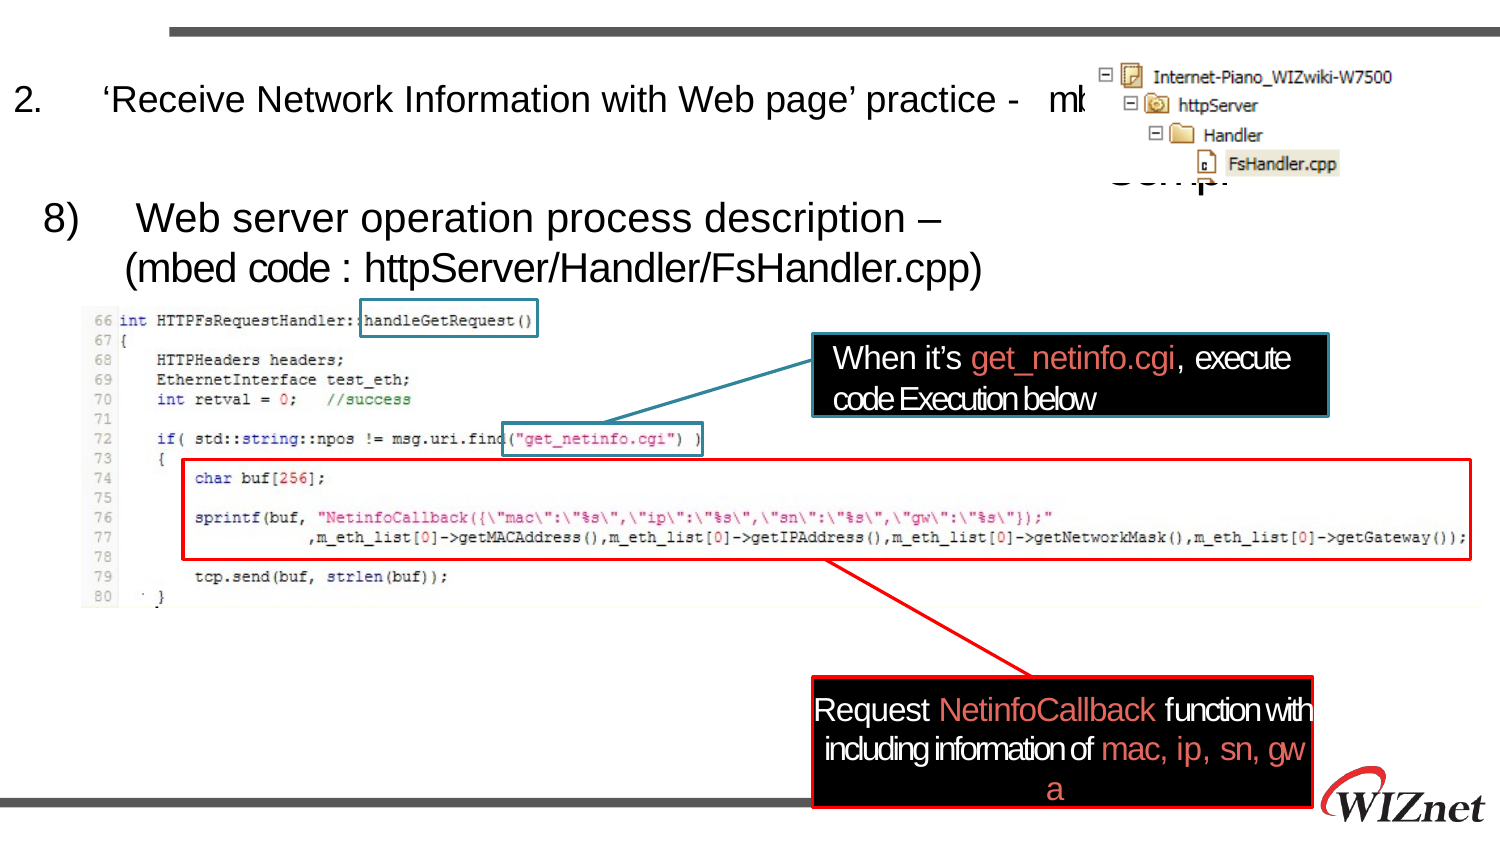

bed Web Compi

# 2.	 ‘Receive Network Information with Web page’ practice - mbed Web Compiler
8)	 Web server operation process description –
	(mbed code : httpServer/Handler/FsHandler.cpp)

When it’s get_netinfo.cgi, execute code Execution below

Request NetinfoCallback function with including information of mac, ip, sn, gw a